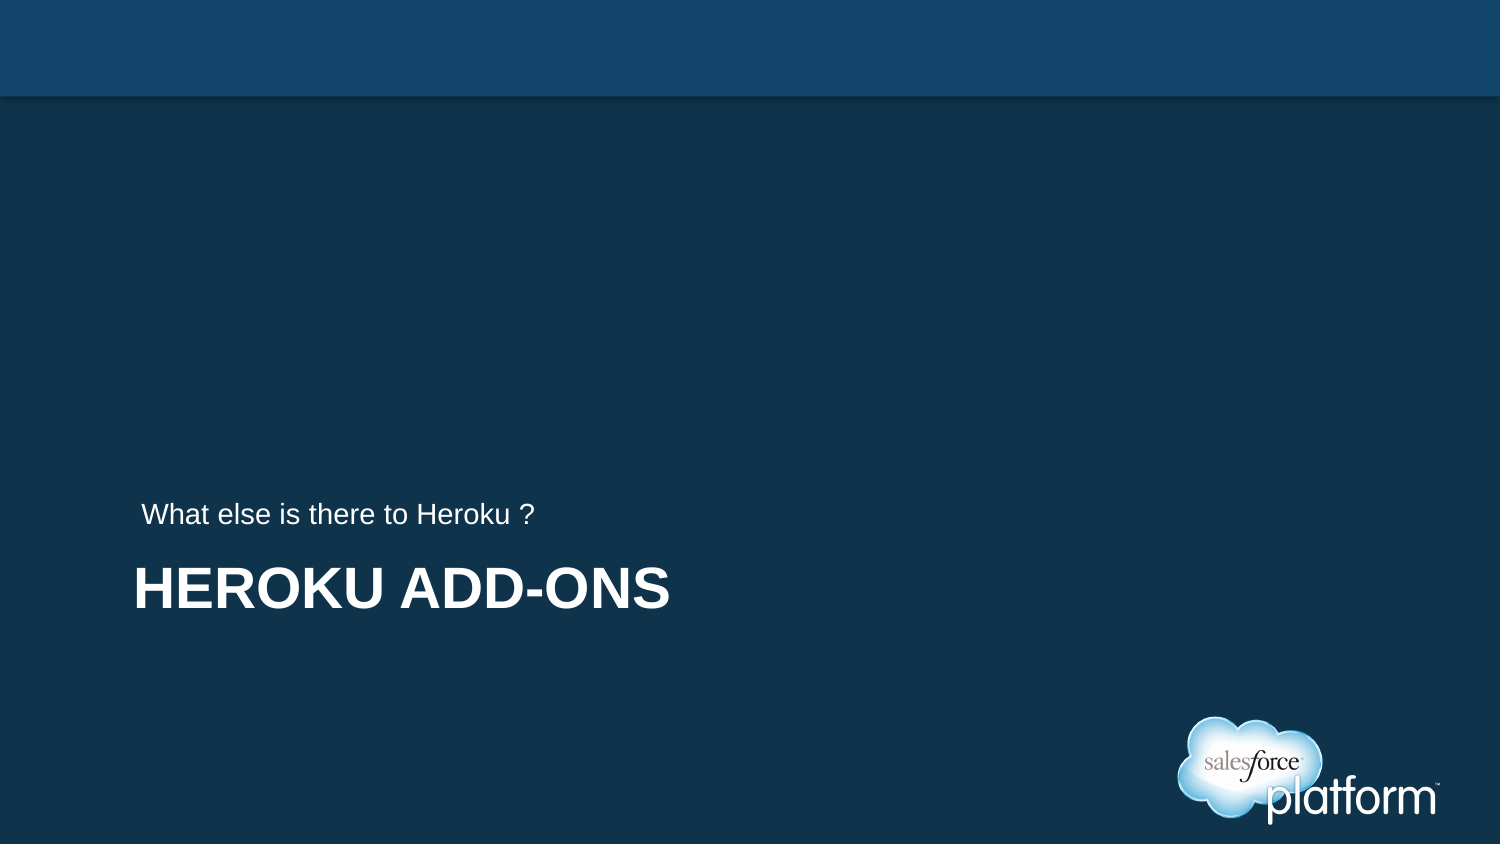

What else is there to Heroku ?
# Heroku add-ons